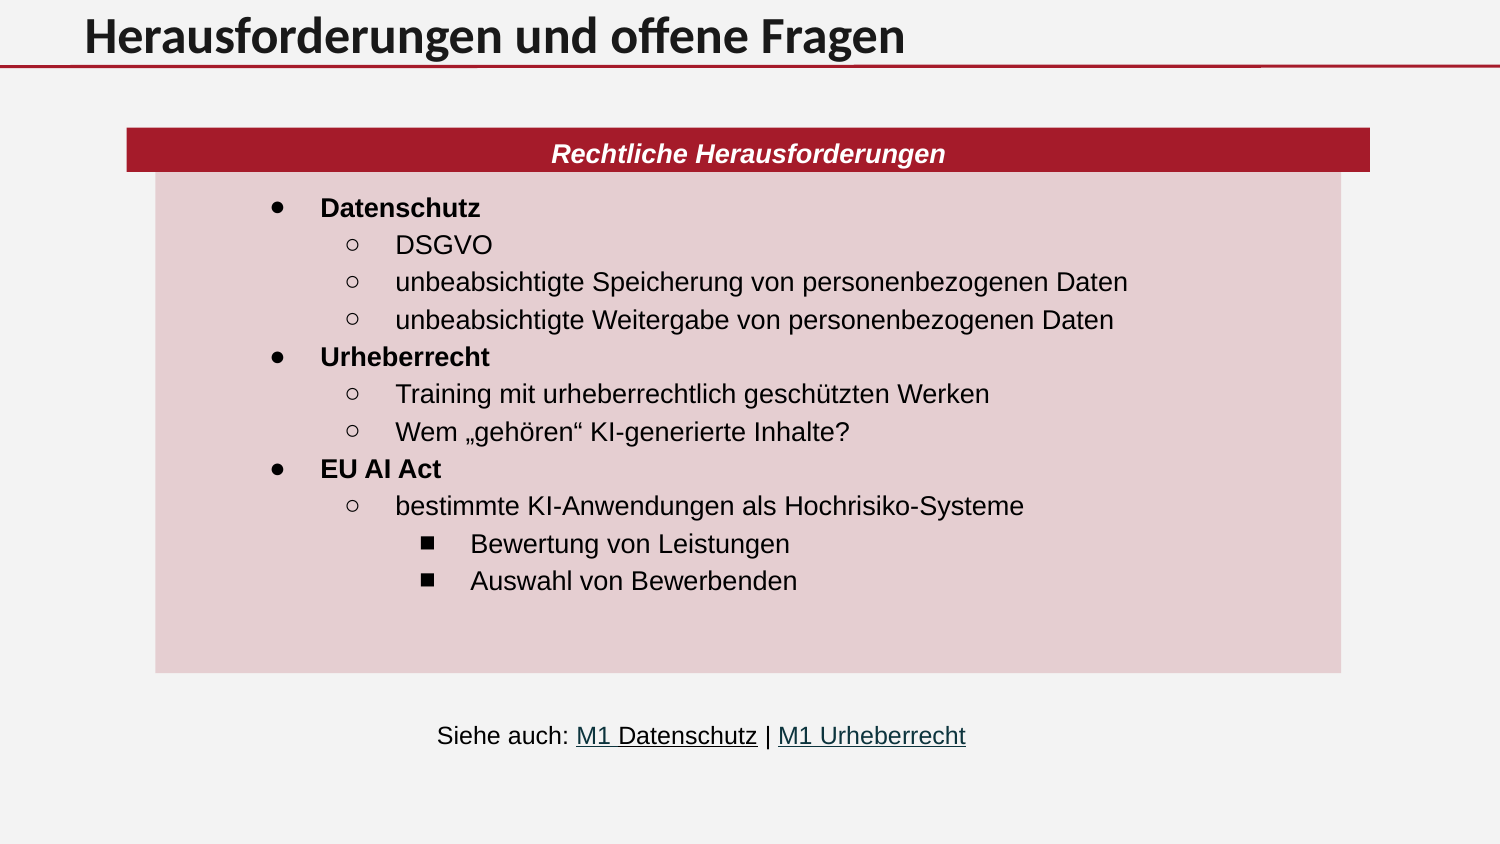

Herausforderungen und offene Fragen
Rechtliche Herausforderungen
Datenschutz
DSGVO
unbeabsichtigte Speicherung von personenbezogenen Daten
unbeabsichtigte Weitergabe von personenbezogenen Daten
Urheberrecht
Training mit urheberrechtlich geschützten Werken
Wem „gehören“ KI-generierte Inhalte?
EU AI Act
bestimmte KI-Anwendungen als Hochrisiko-Systeme
Bewertung von Leistungen
Auswahl von Bewerbenden

Siehe auch: M1 Datenschutz | M1 Urheberrecht